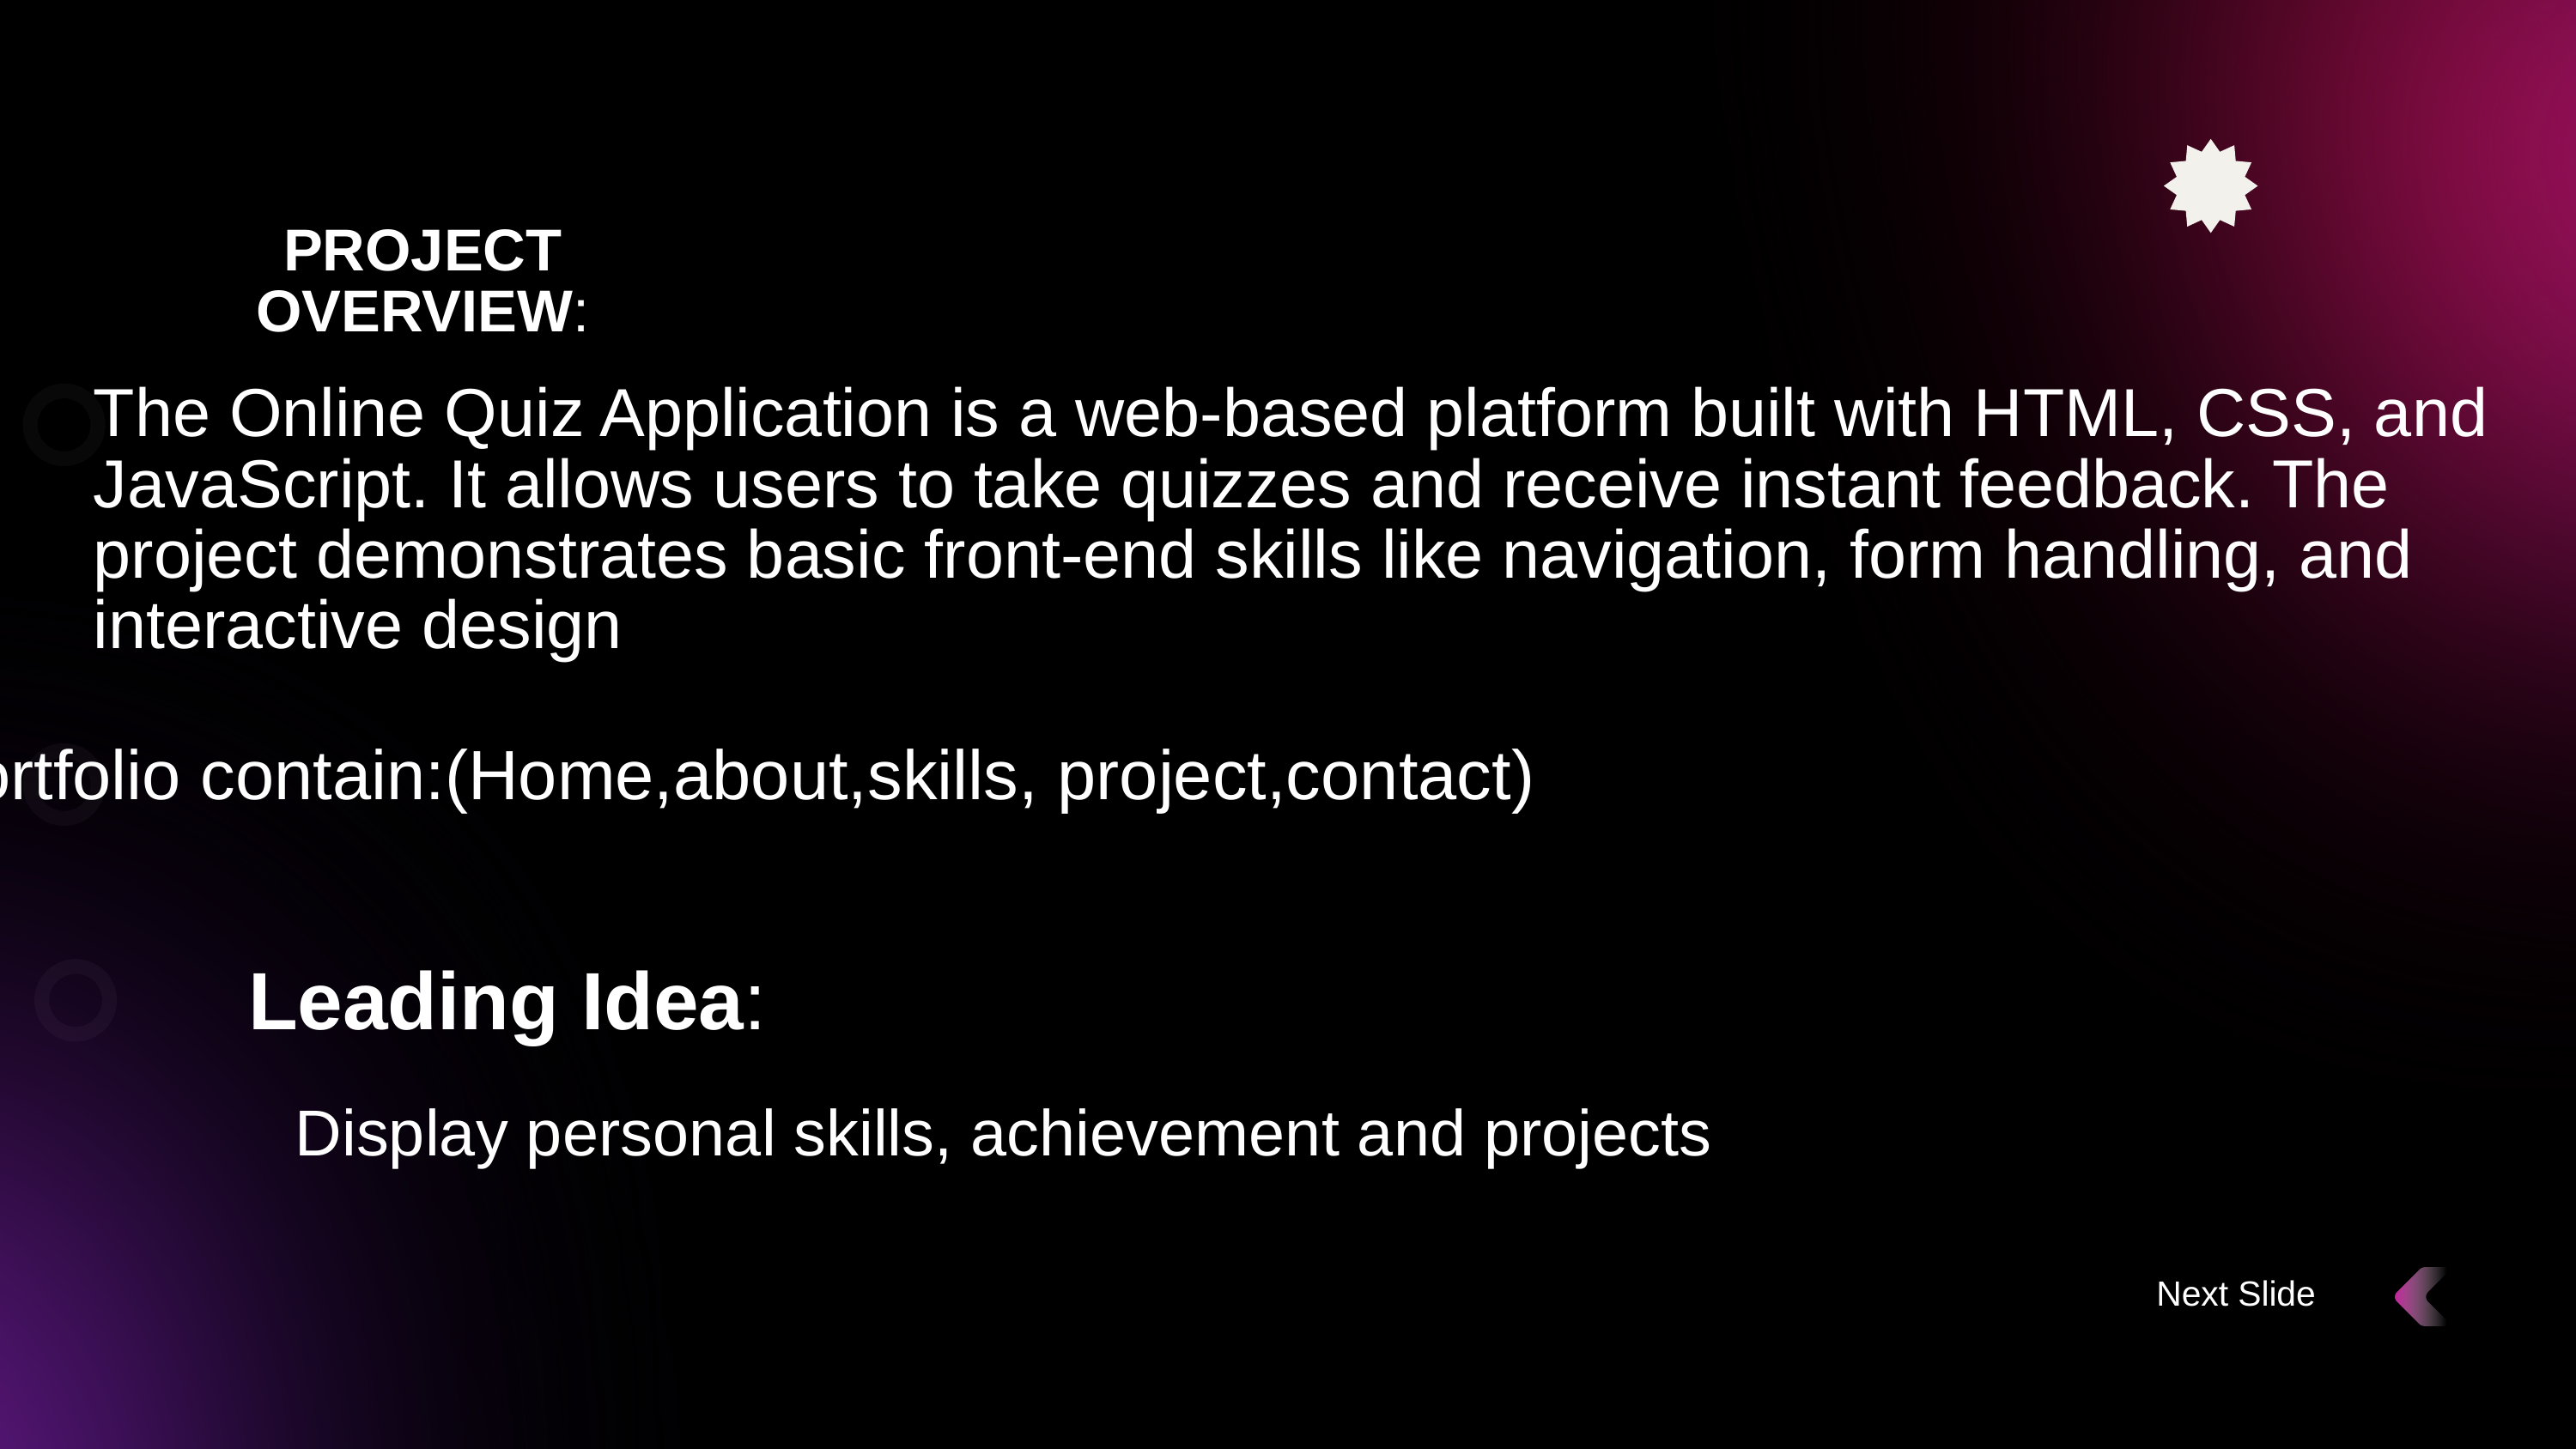

PROJECT OVERVIEW:

The Online Quiz Application is a web-based platform built with HTML, CSS, and JavaScript. It allows users to take quizzes and receive instant feedback. The project demonstrates basic front-end skills like navigation, form handling, and interactive design

Portfolio contain:(Home,about,skills, project,contact)

Leading Idea:

Display personal skills, achievement and projects

Next Slide